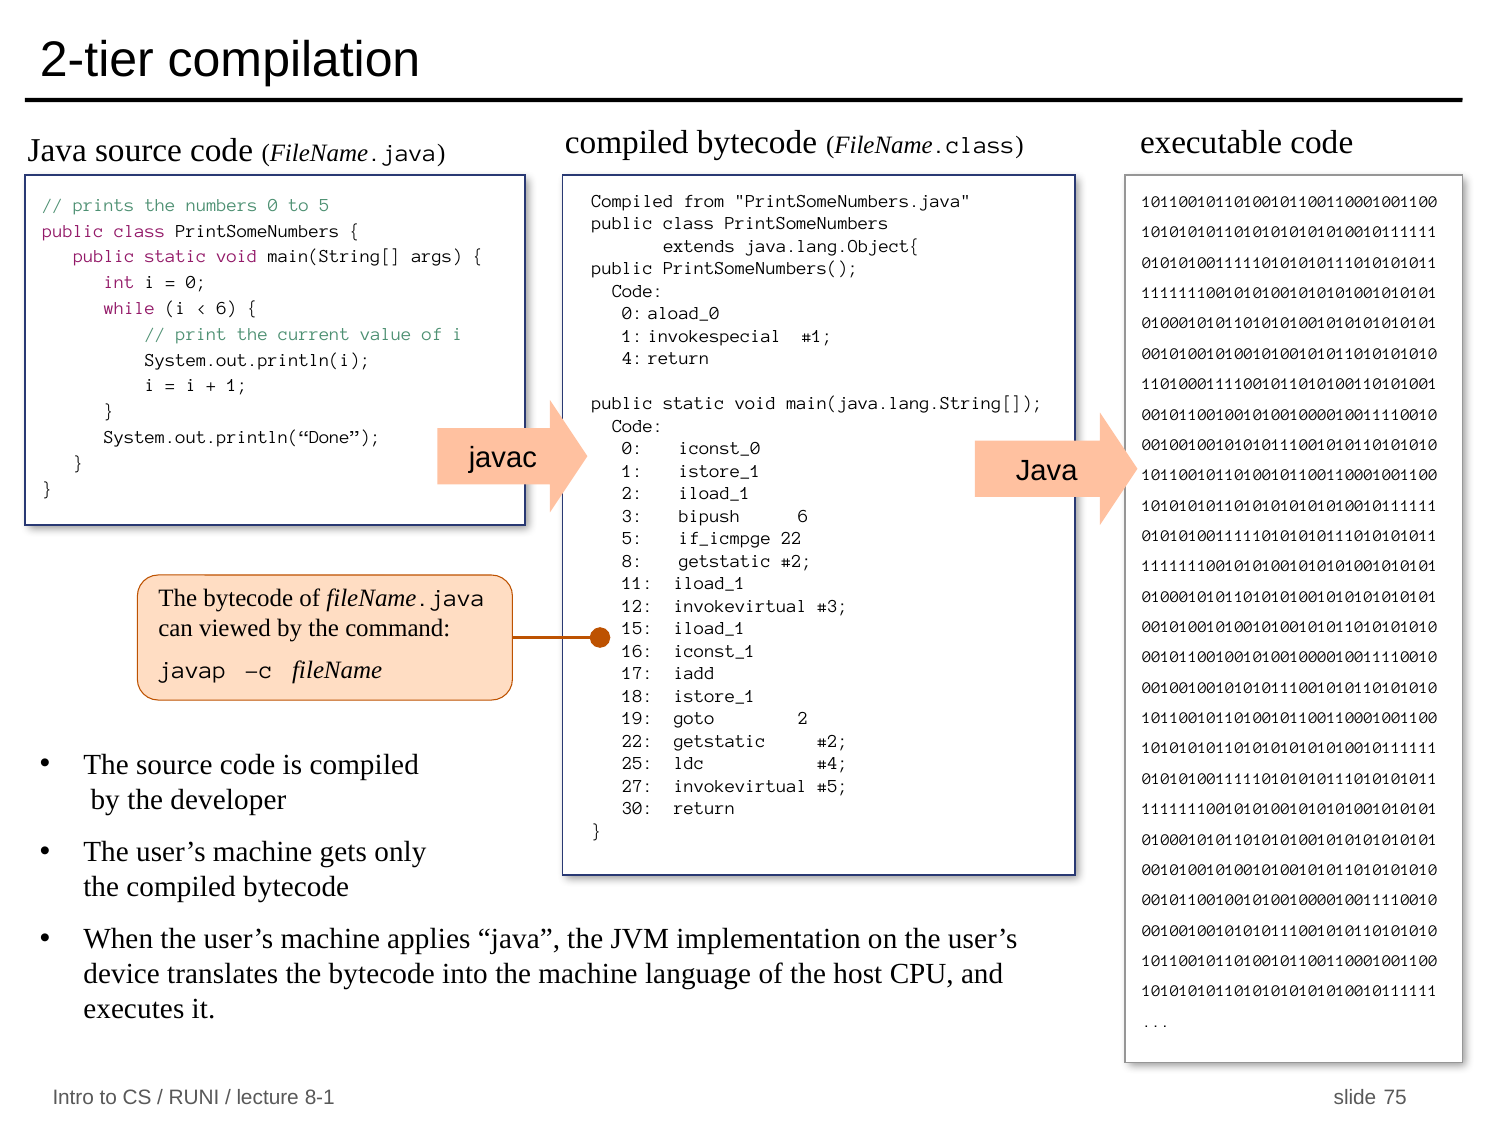

# 2-tier compilation
compiled bytecode (FileName.class)

Compiled from "PrintSomeNumbers.java"
public class PrintSomeNumbers
       extends java.lang.Object{
public PrintSomeNumbers();
  Code:
   0:	aload_0
   1:	invokespecial  #1;
   4:	return

public static void main(java.lang.String[]);
  Code:
   0:	   iconst_0
   1:	   istore_1
   2:	   iload_1
   3:	   bipush	6
   5:	   if_icmpge 22
   8:	   getstatic #2;
   11:  iload_1
   12:  invokevirtual #3;
   15:  iload_1
   16:  iconst_1
   17:  iadd
   18:  istore_1
   19:  goto	2
   22:  getstatic     #2;
   25:  ldc           #4;
   27:  invokevirtual #5;
   30:  return
}
javac
executable code
10110010110100101100110001001100
10101010110101010101010010111111
01010100111110101010111010101011
11111110010101001010101001010101
01000101011010101001010101010101
00101001010010100101011010101010
11010001111001011010100110101001
00101100100101001000010011110010
00100100101010111001010110101010
10110010110100101100110001001100
10101010110101010101010010111111
01010100111110101010111010101011
11111110010101001010101001010101
01000101011010101001010101010101
00101001010010100101011010101010
00101100100101001000010011110010
00100100101010111001010110101010
10110010110100101100110001001100
10101010110101010101010010111111
01010100111110101010111010101011
11111110010101001010101001010101
01000101011010101001010101010101
00101001010010100101011010101010
00101100100101001000010011110010
00100100101010111001010110101010
10110010110100101100110001001100
10101010110101010101010010111111
...
Java
Java source code (FileName.java)
// prints the numbers 0 to 5
public class PrintSomeNumbers {
   public static void main(String[] args) {
      int i = 0;
      while (i < 6) {
          // print the current value of i
          System.out.println(i);
          i = i + 1;
      }
      System.out.println(“Done”);
   }
}
The bytecode of fileName.java
can viewed by the command:
javap   –c   fileName
The source code is compiled
 by the developer
The user’s machine gets only
the compiled bytecode
When the user’s machine applies “java”, the JVM implementation on the user’s device translates the bytecode into the machine language of the host CPU, and executes it.